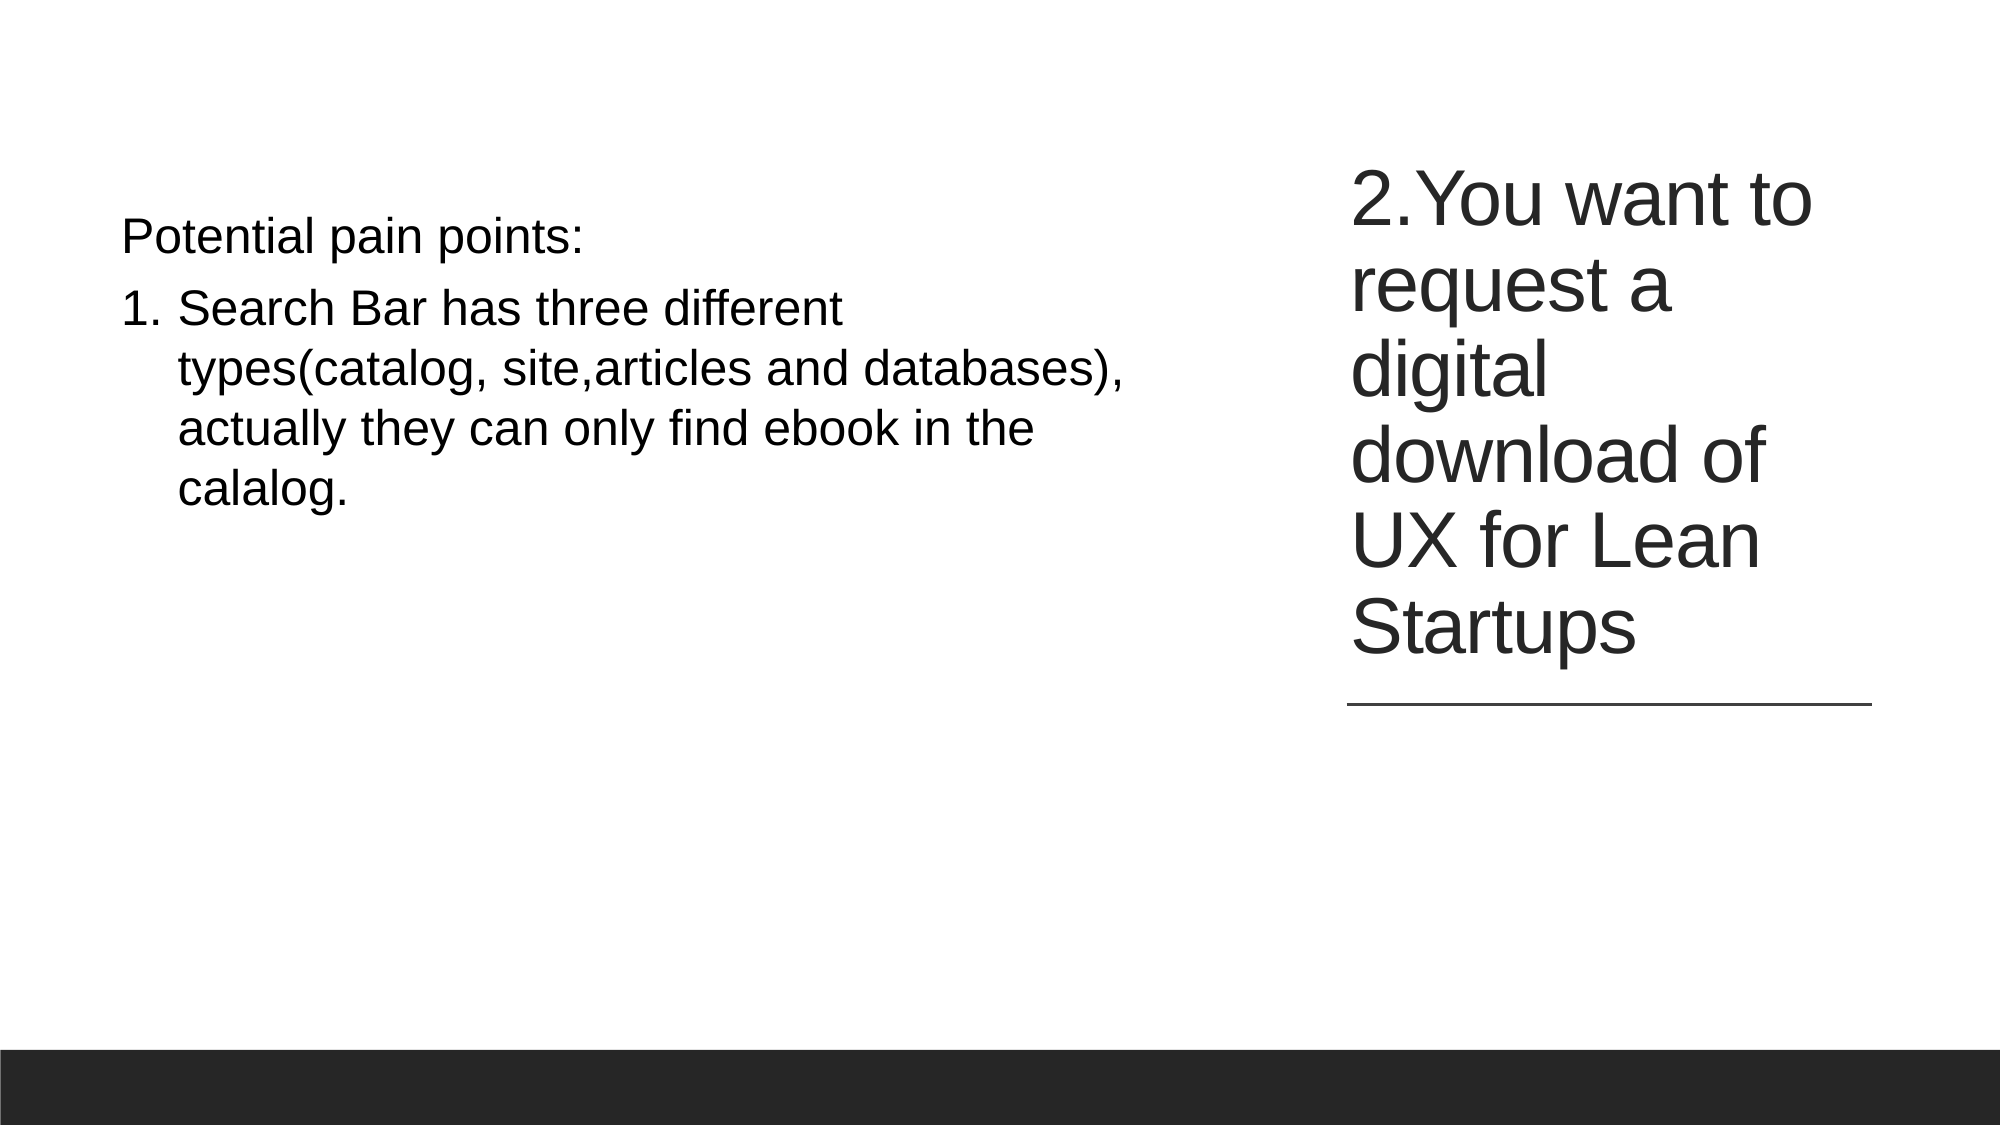

# 2.You want to request a digital download of UX for Lean Startups
Potential pain points:
Search Bar has three different types(catalog, site,articles and databases), actually they can only find ebook in the calalog.